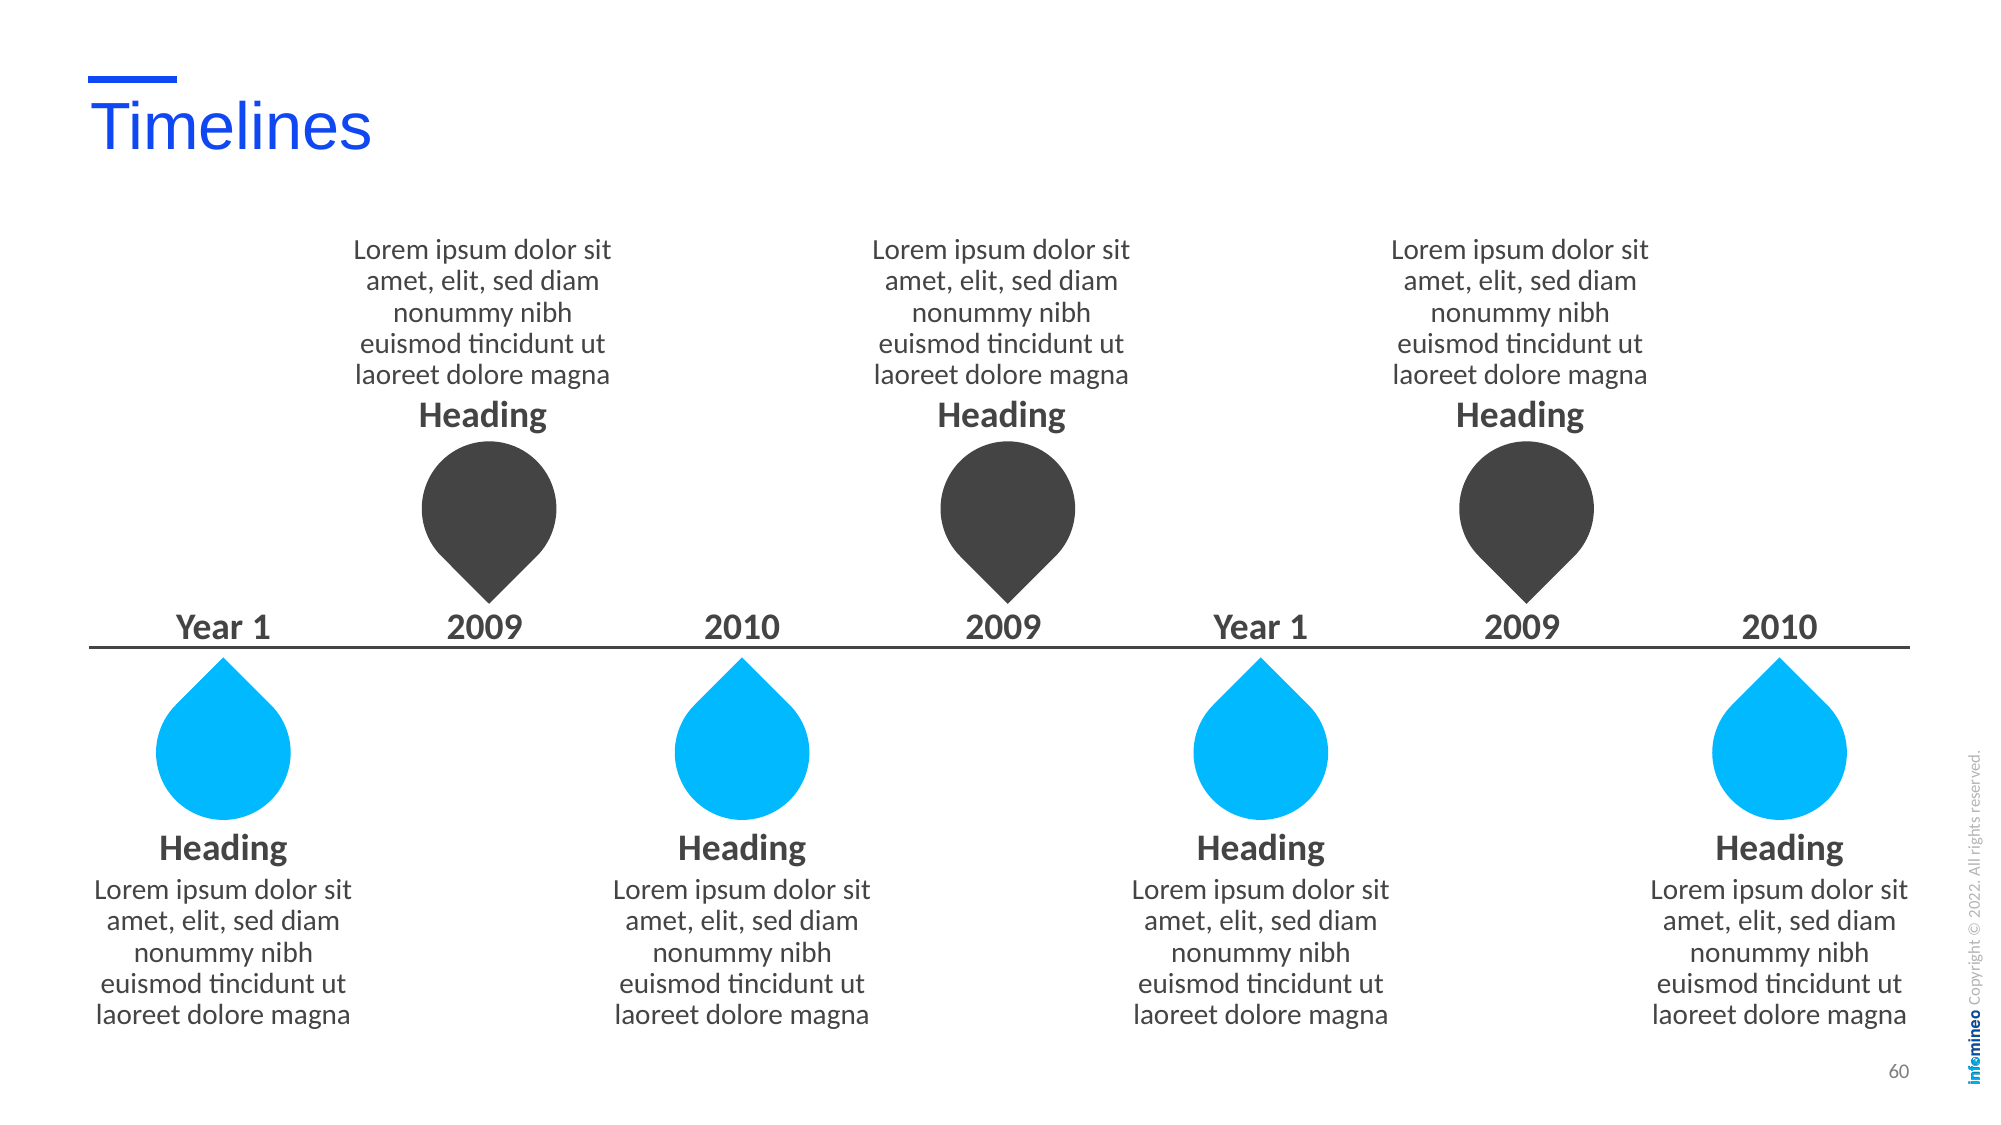

# Timelines
Lorem ipsum dolor sit amet, elit, sed diam nonummy nibh euismod tincidunt ut laoreet dolore magna
Lorem ipsum dolor sit amet, elit, sed diam nonummy nibh euismod tincidunt ut laoreet dolore magna
Lorem ipsum dolor sit amet, elit, sed diam nonummy nibh euismod tincidunt ut laoreet dolore magna
Heading
Heading
Heading

2010
2010
Year 1
2009
2009
Year 1
2009

Heading
Heading
Heading
Heading
Lorem ipsum dolor sit amet, elit, sed diam nonummy nibh euismod tincidunt ut laoreet dolore magna
Lorem ipsum dolor sit amet, elit, sed diam nonummy nibh euismod tincidunt ut laoreet dolore magna
Lorem ipsum dolor sit amet, elit, sed diam nonummy nibh euismod tincidunt ut laoreet dolore magna
Lorem ipsum dolor sit amet, elit, sed diam nonummy nibh euismod tincidunt ut laoreet dolore magna